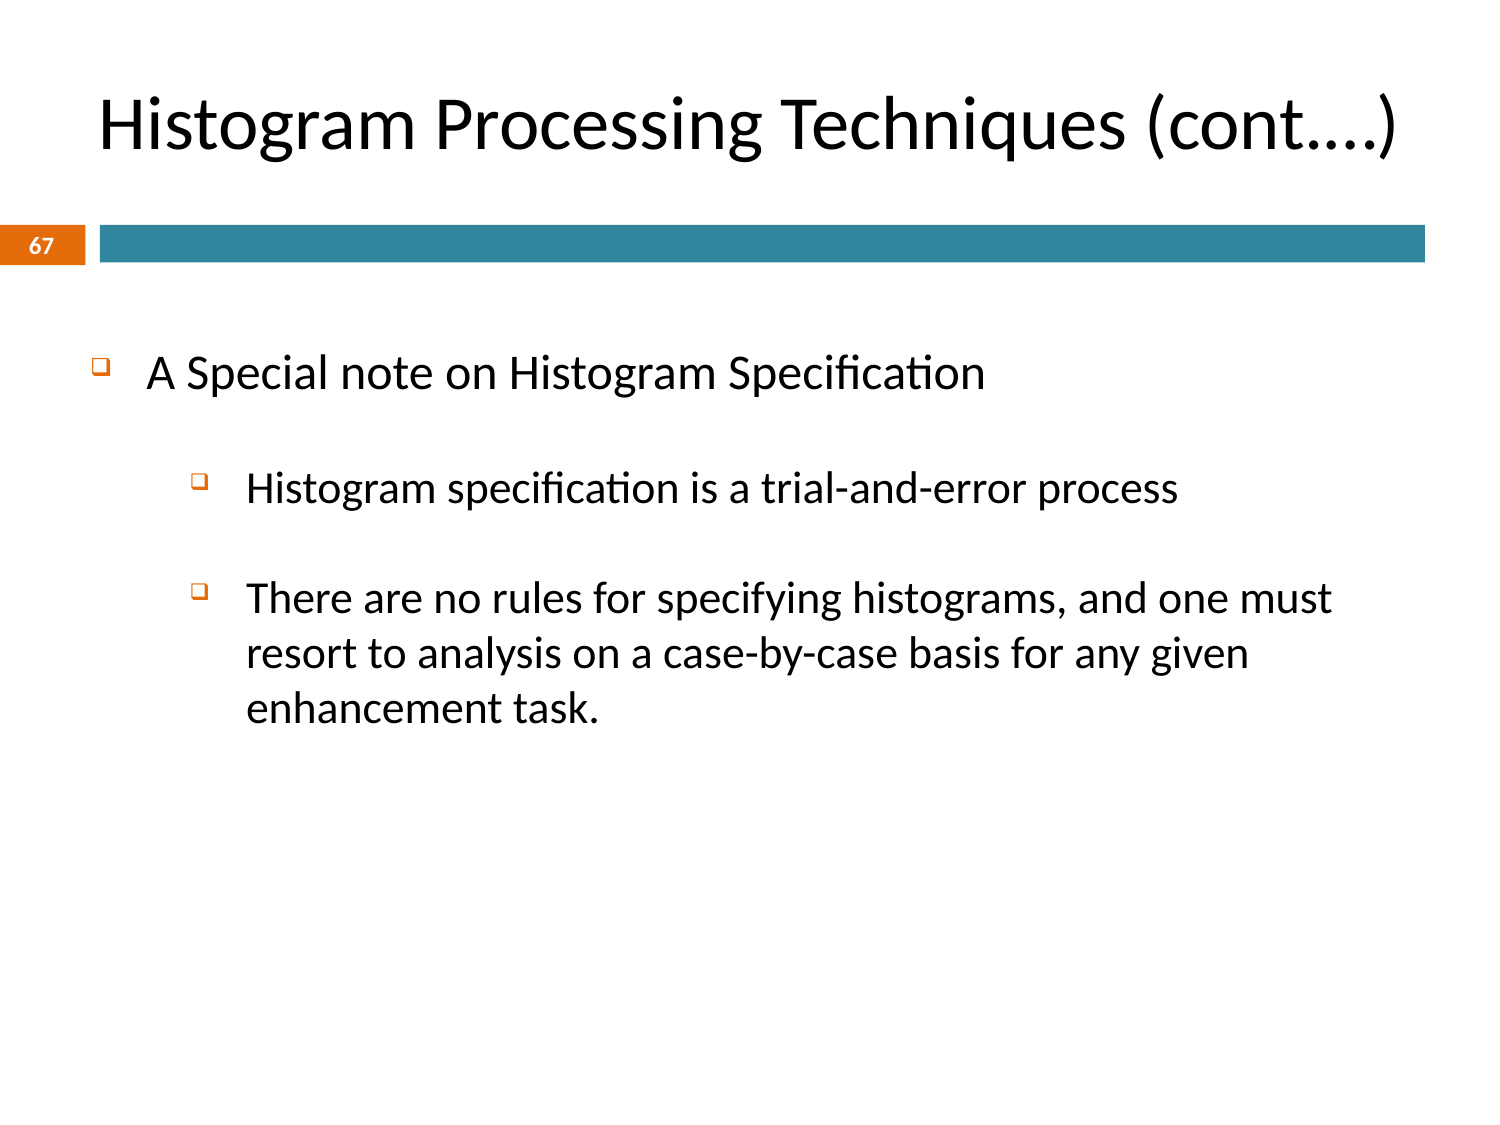

# Histogram Processing Techniques (cont.…)
67

A Special note on Histogram Specification
Histogram specification is a trial-and-error process

There are no rules for specifying histograms, and one must resort to analysis on a case-by-case basis for any given enhancement task.